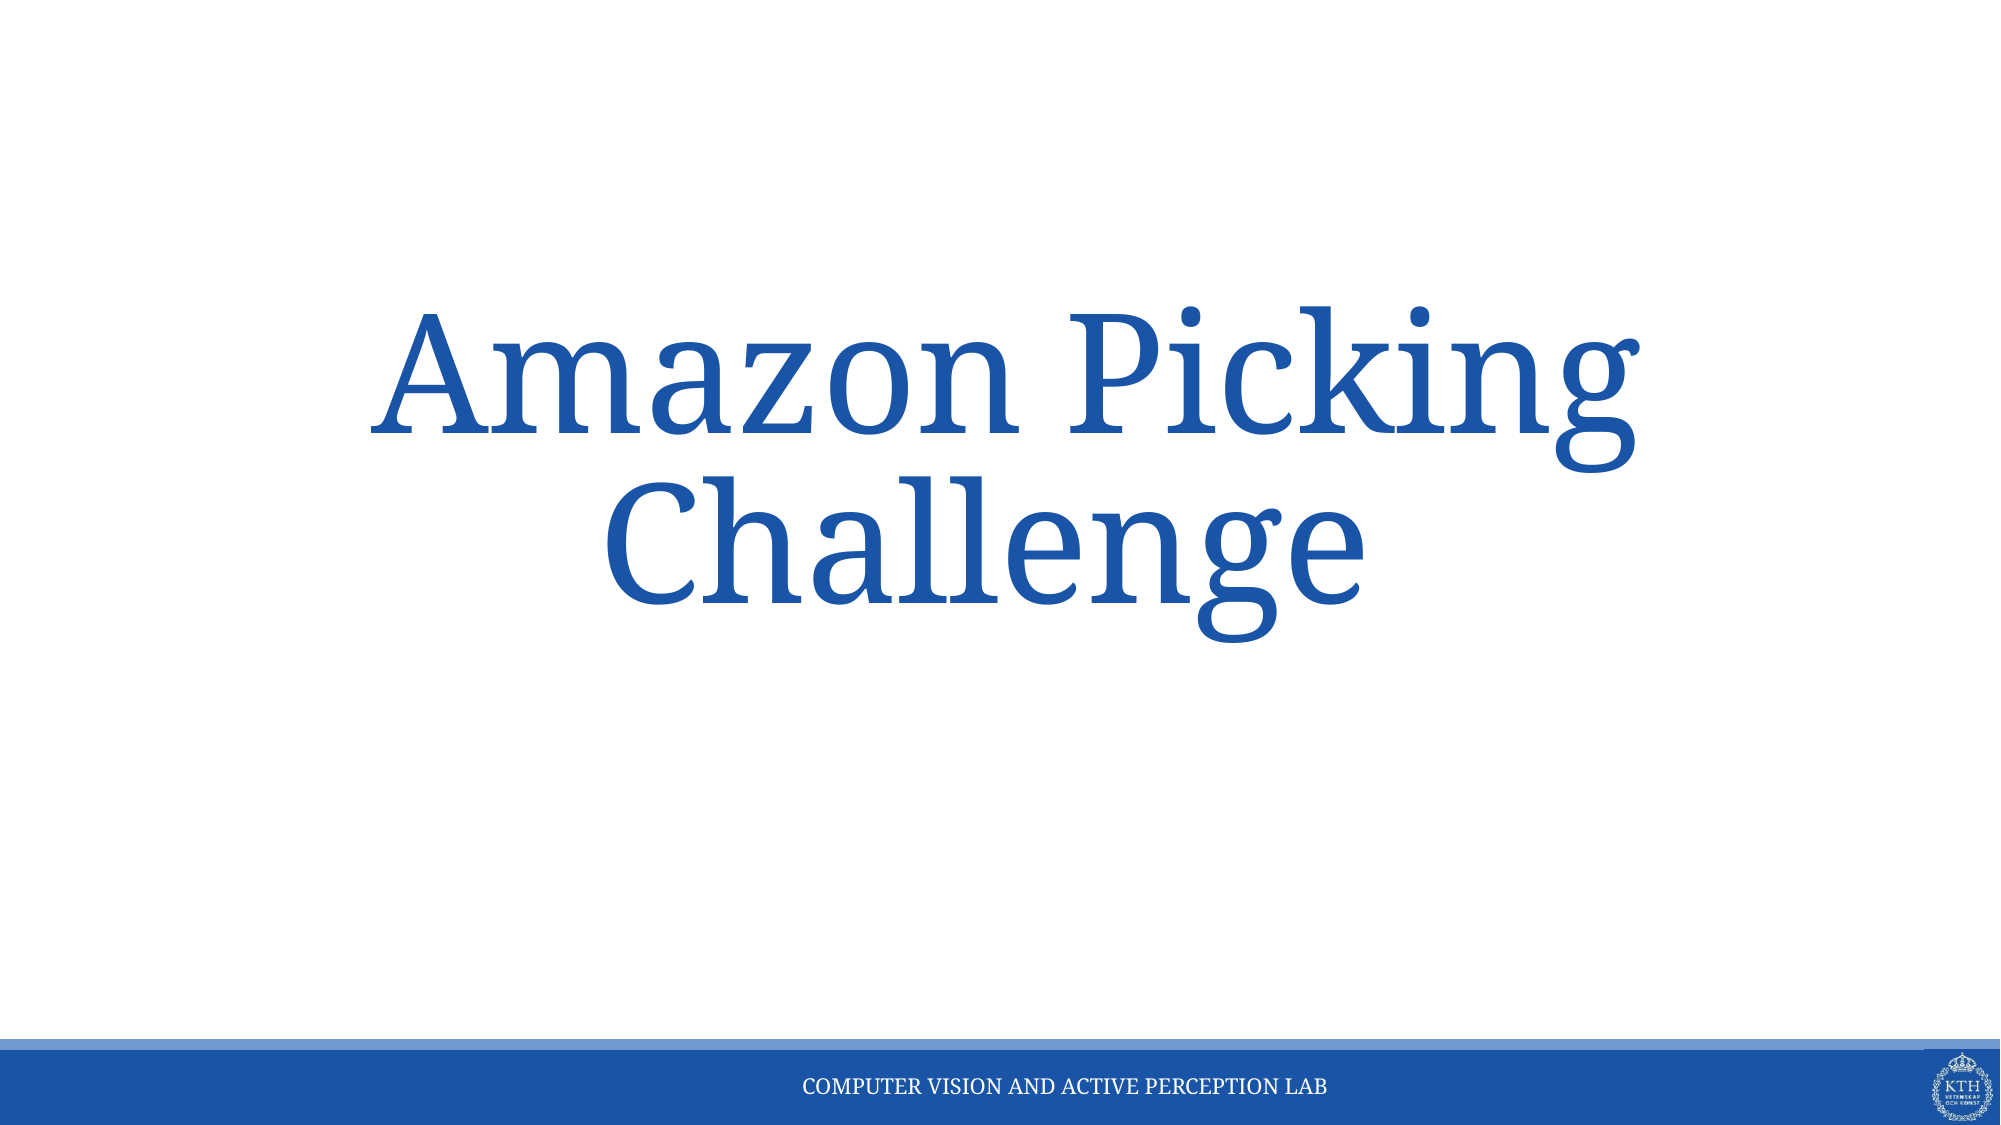

# Amazon Picking Challenge

COMPUTER VISION AND ACTIVE PERCEPTION LAB